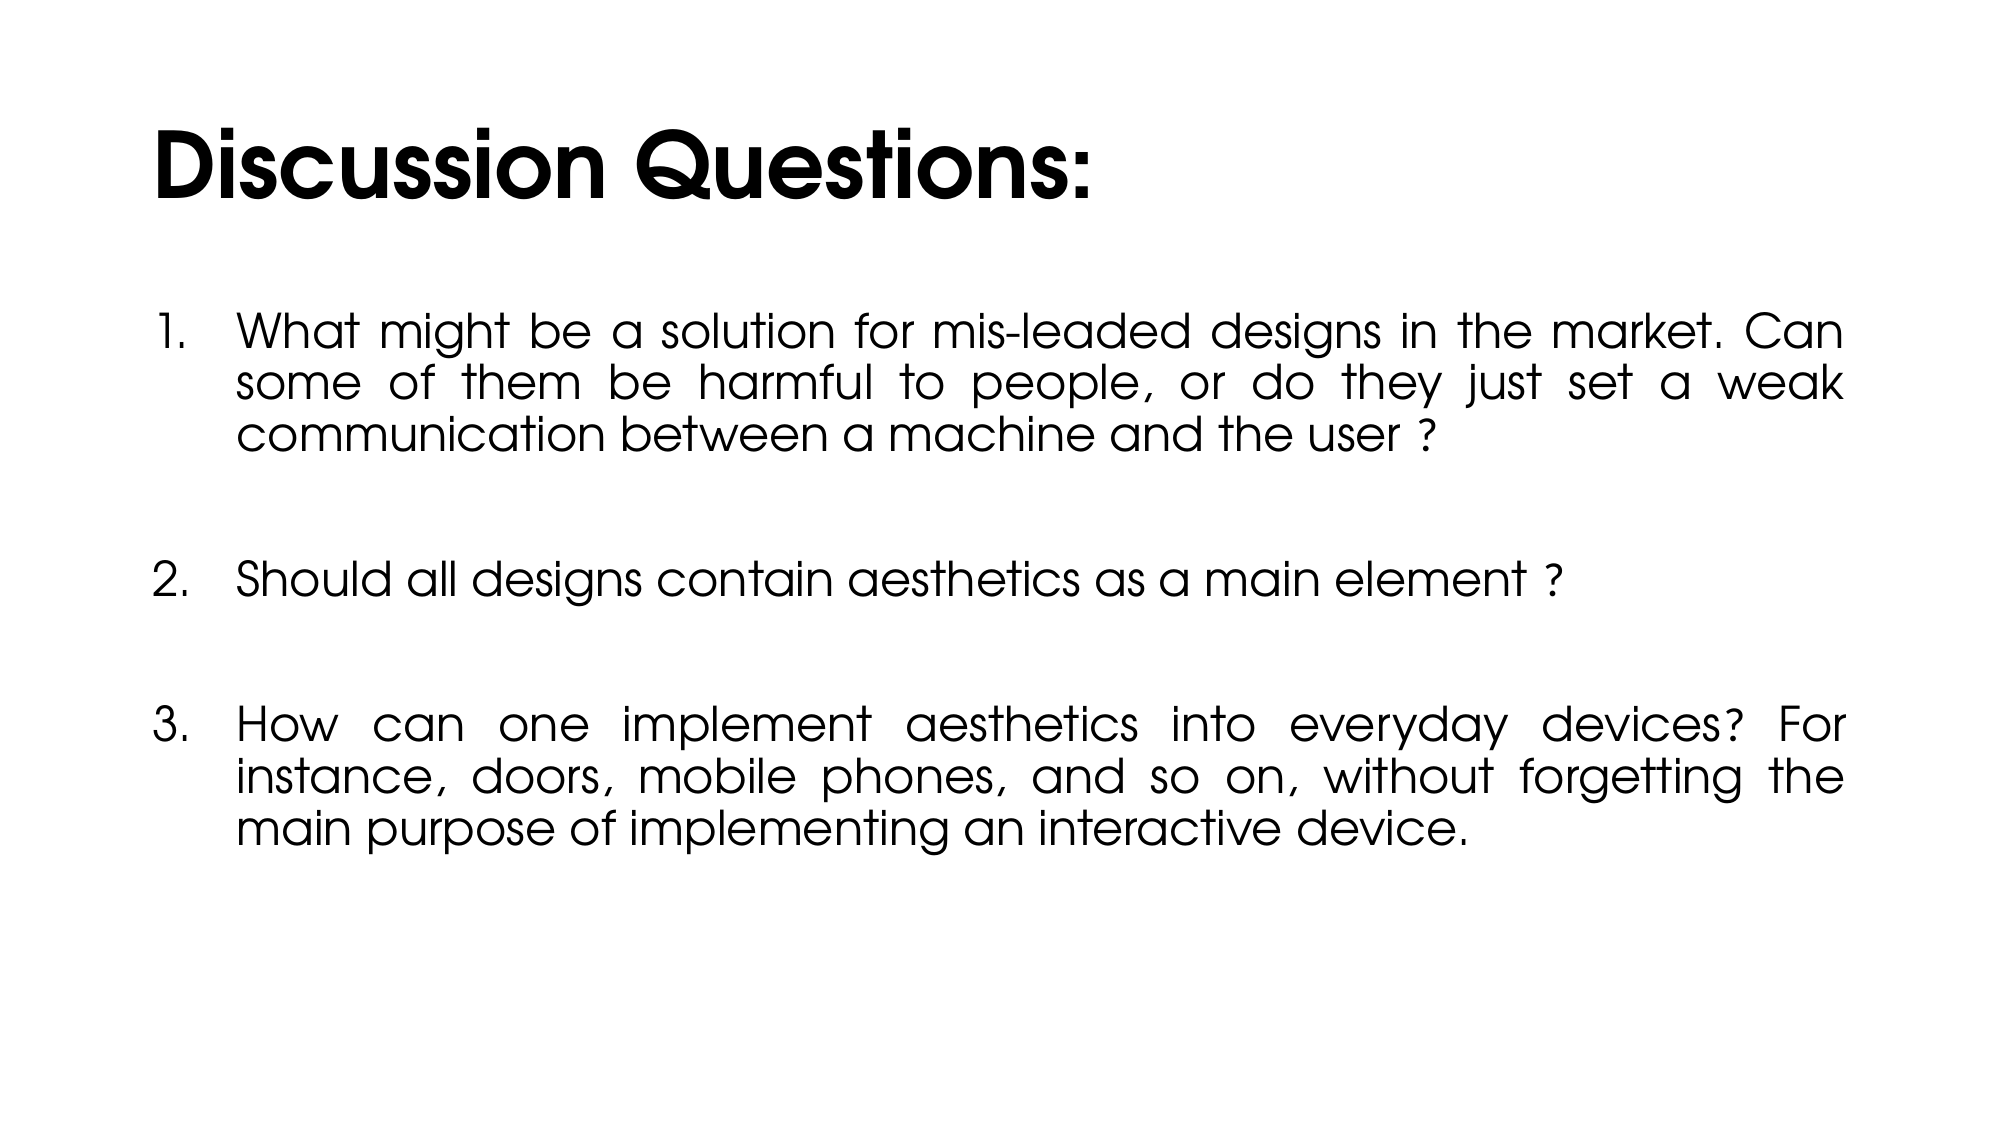

# Discussion Questions:
What might be a solution for mis-leaded designs in the market. Can some of them be harmful to people, or do they just set a weak communication between a machine and the user ?

Should all designs contain aesthetics as a main element ?

How can one implement aesthetics into everyday devices? For instance, doors, mobile phones, and so on, without forgetting the main purpose of implementing an interactive device.